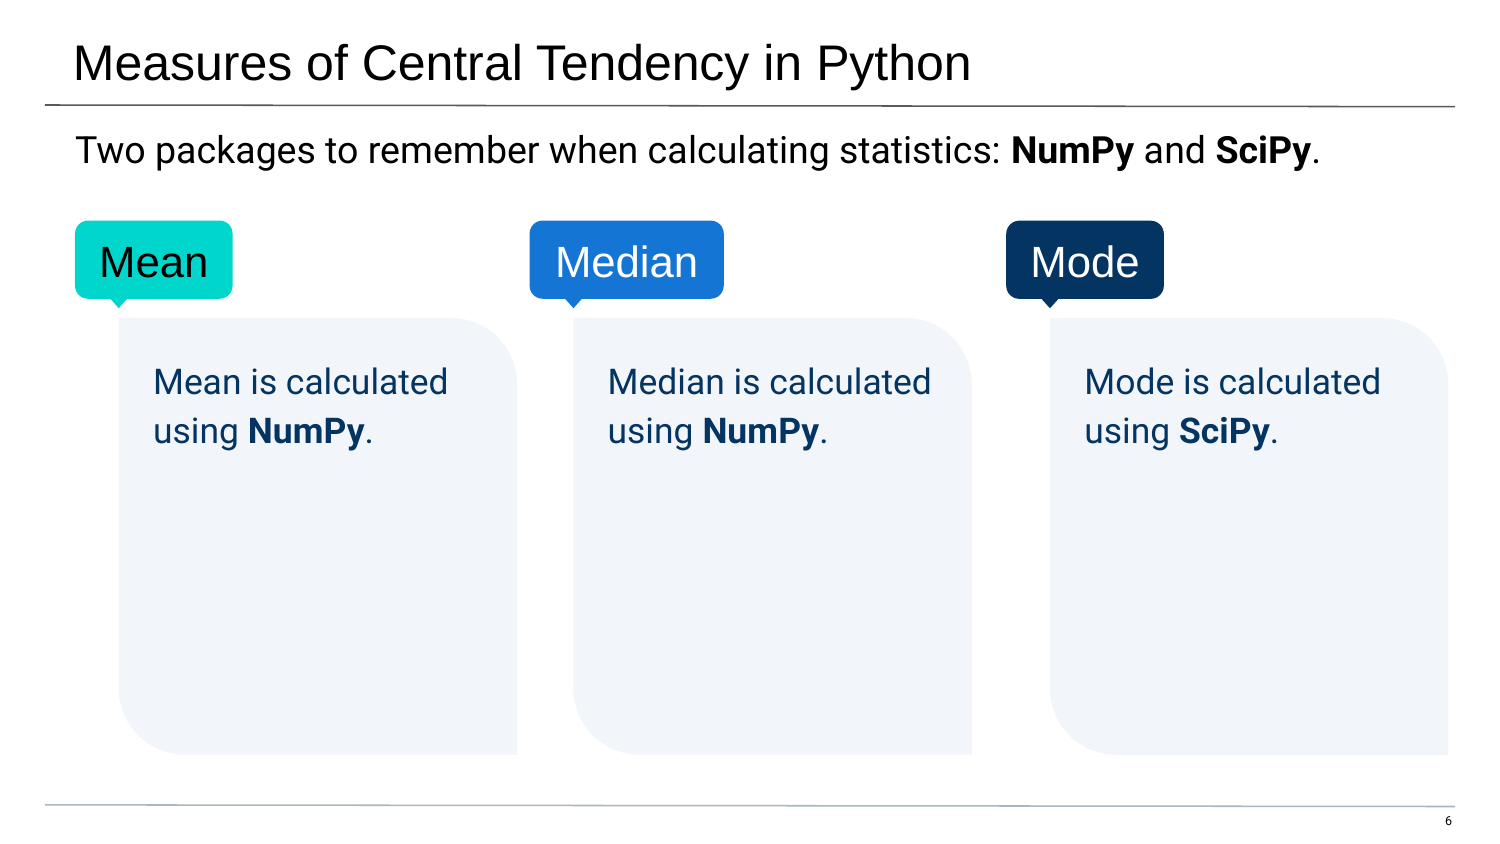

# Measures of Central Tendency in Python

Two packages to remember when calculating statistics: NumPy and SciPy.

Mean
Median
Mode

Mean is calculated using NumPy.
Median is calculated using NumPy.
Mode is calculated using SciPy.